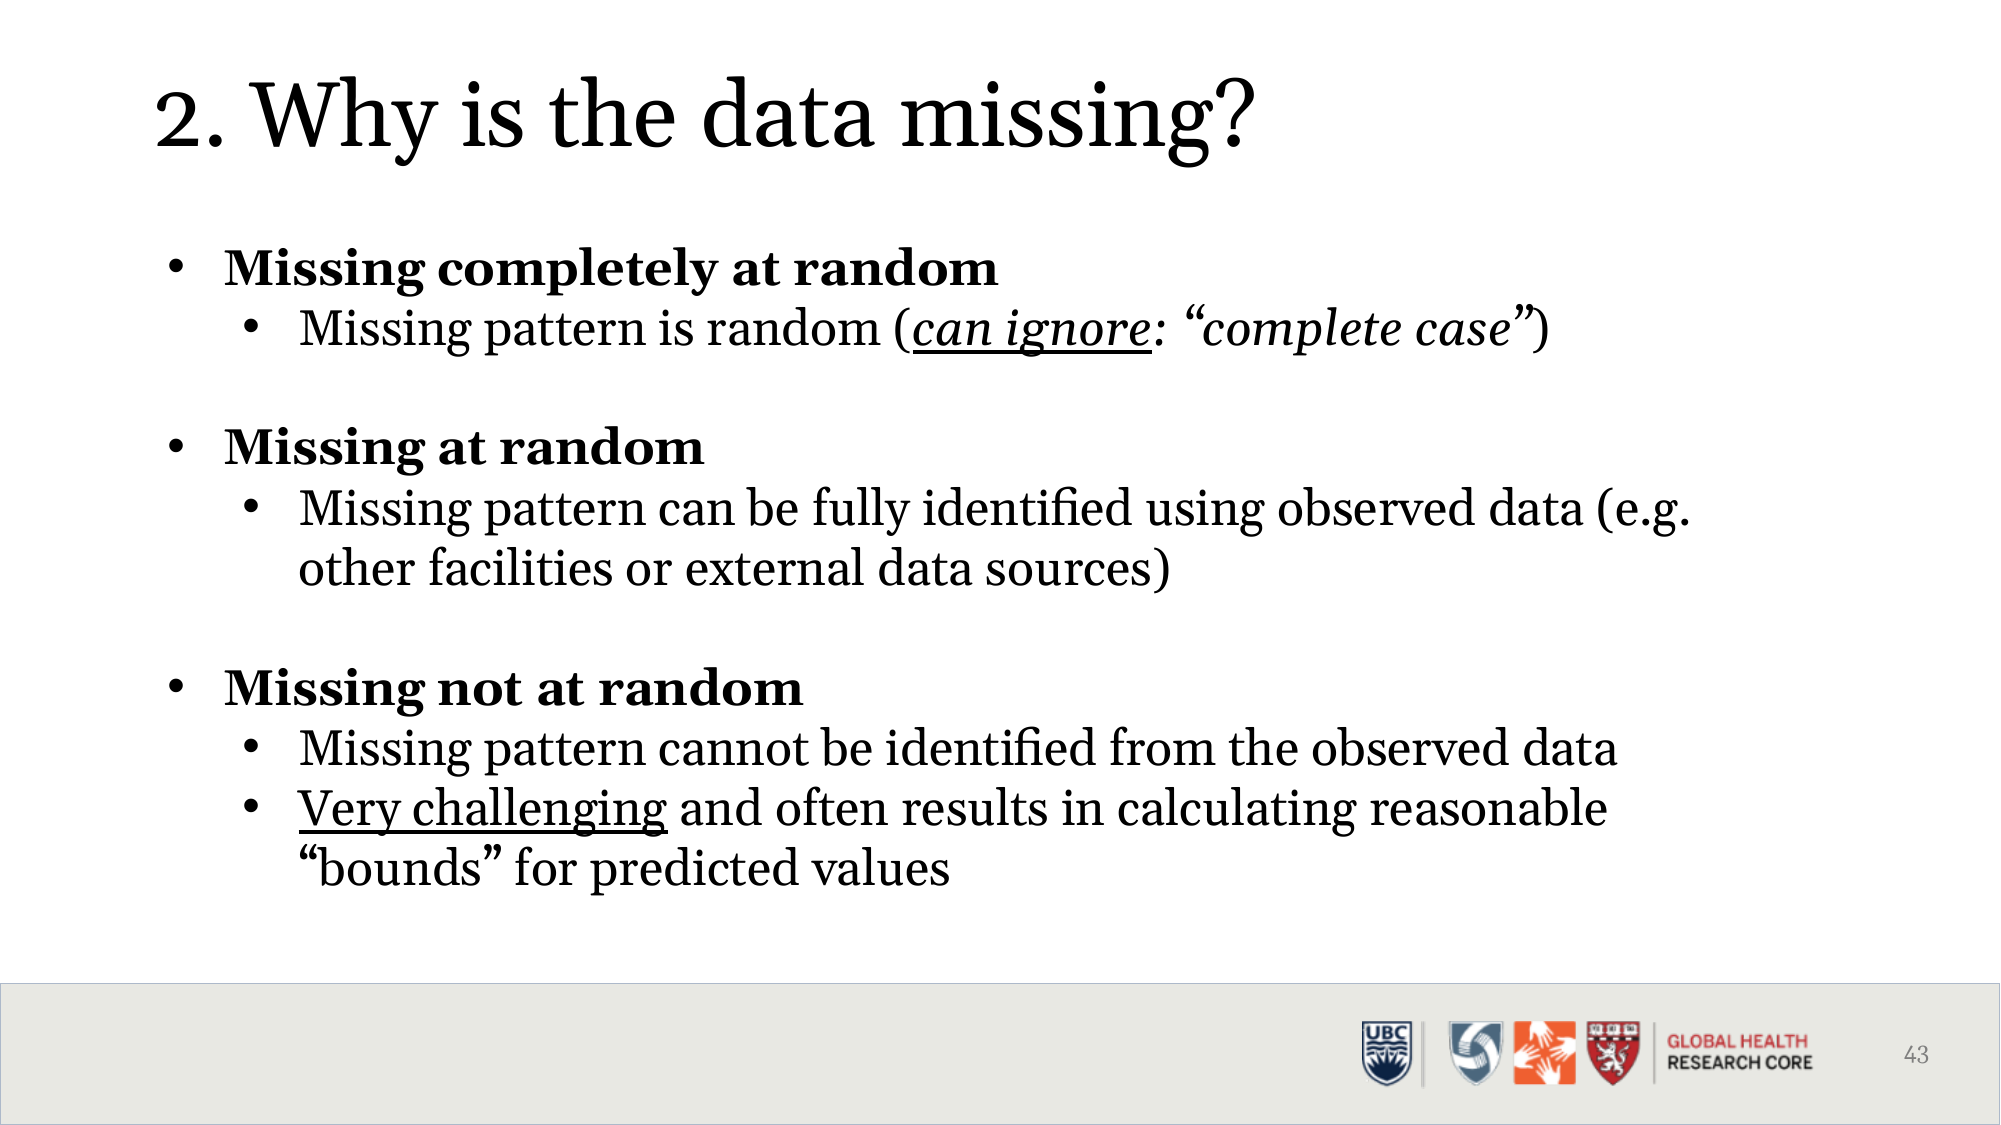

2. Why is the data missing?
Missing completely at random
Missing pattern is random (can ignore: “complete case”)
Missing at random
Missing pattern can be fully identified using observed data (e.g. other facilities or external data sources)

Missing not at random
Missing pattern cannot be identified from the observed data
Very challenging and often results in calculating reasonable “bounds” for predicted values